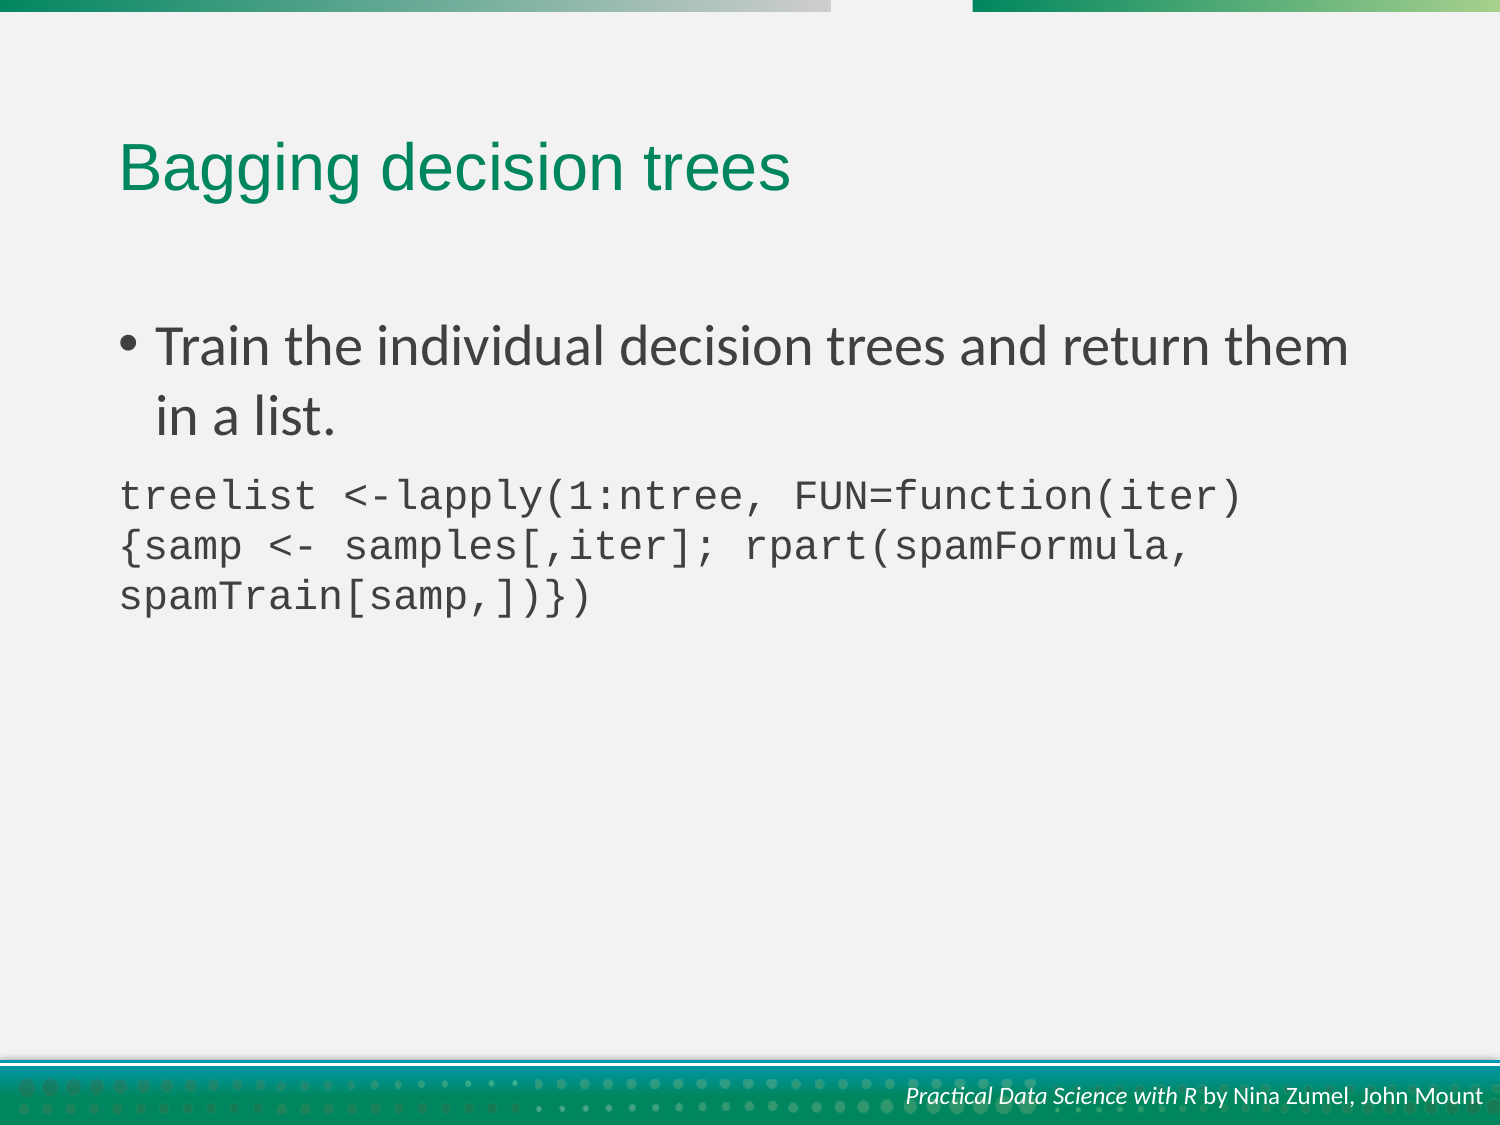

# Bagging decision trees
Train the individual decision trees and return them in a list.
treelist <-lapply(1:ntree, FUN=function(iter) {samp <- samples[,iter]; rpart(spamFormula, spamTrain[samp,])})
Practical Data Science with R by Nina Zumel, John Mount